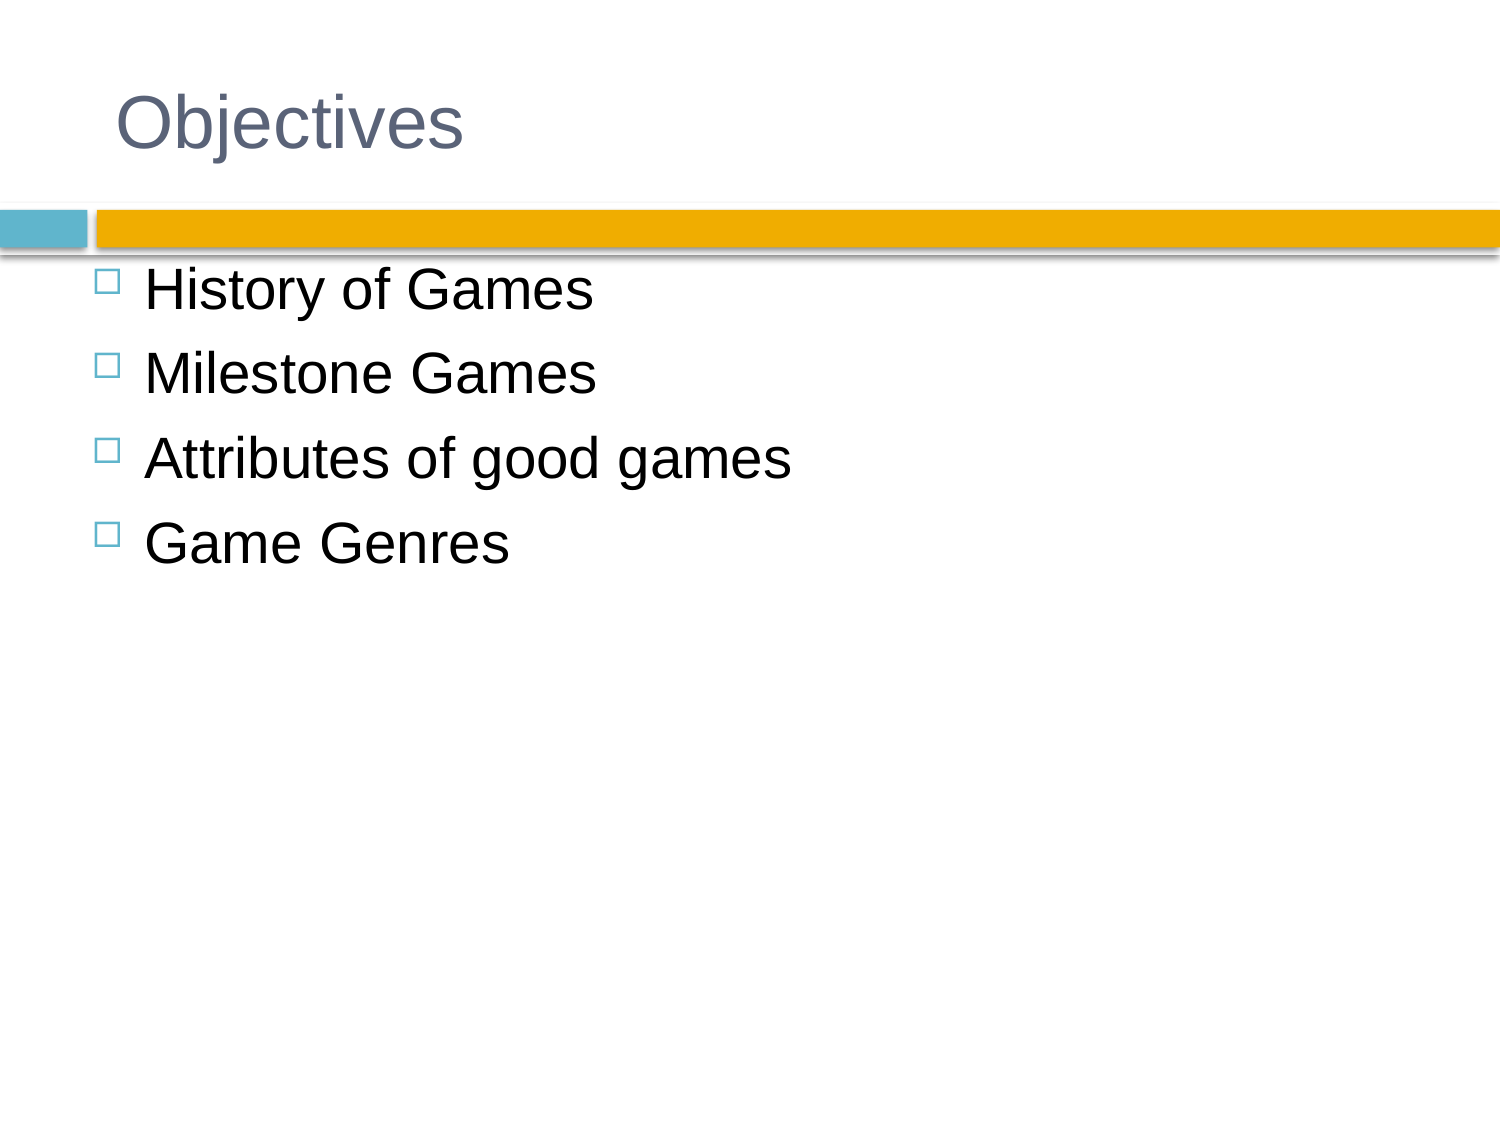

# Objectives
History of Games
Milestone Games
Attributes of good games
Game Genres